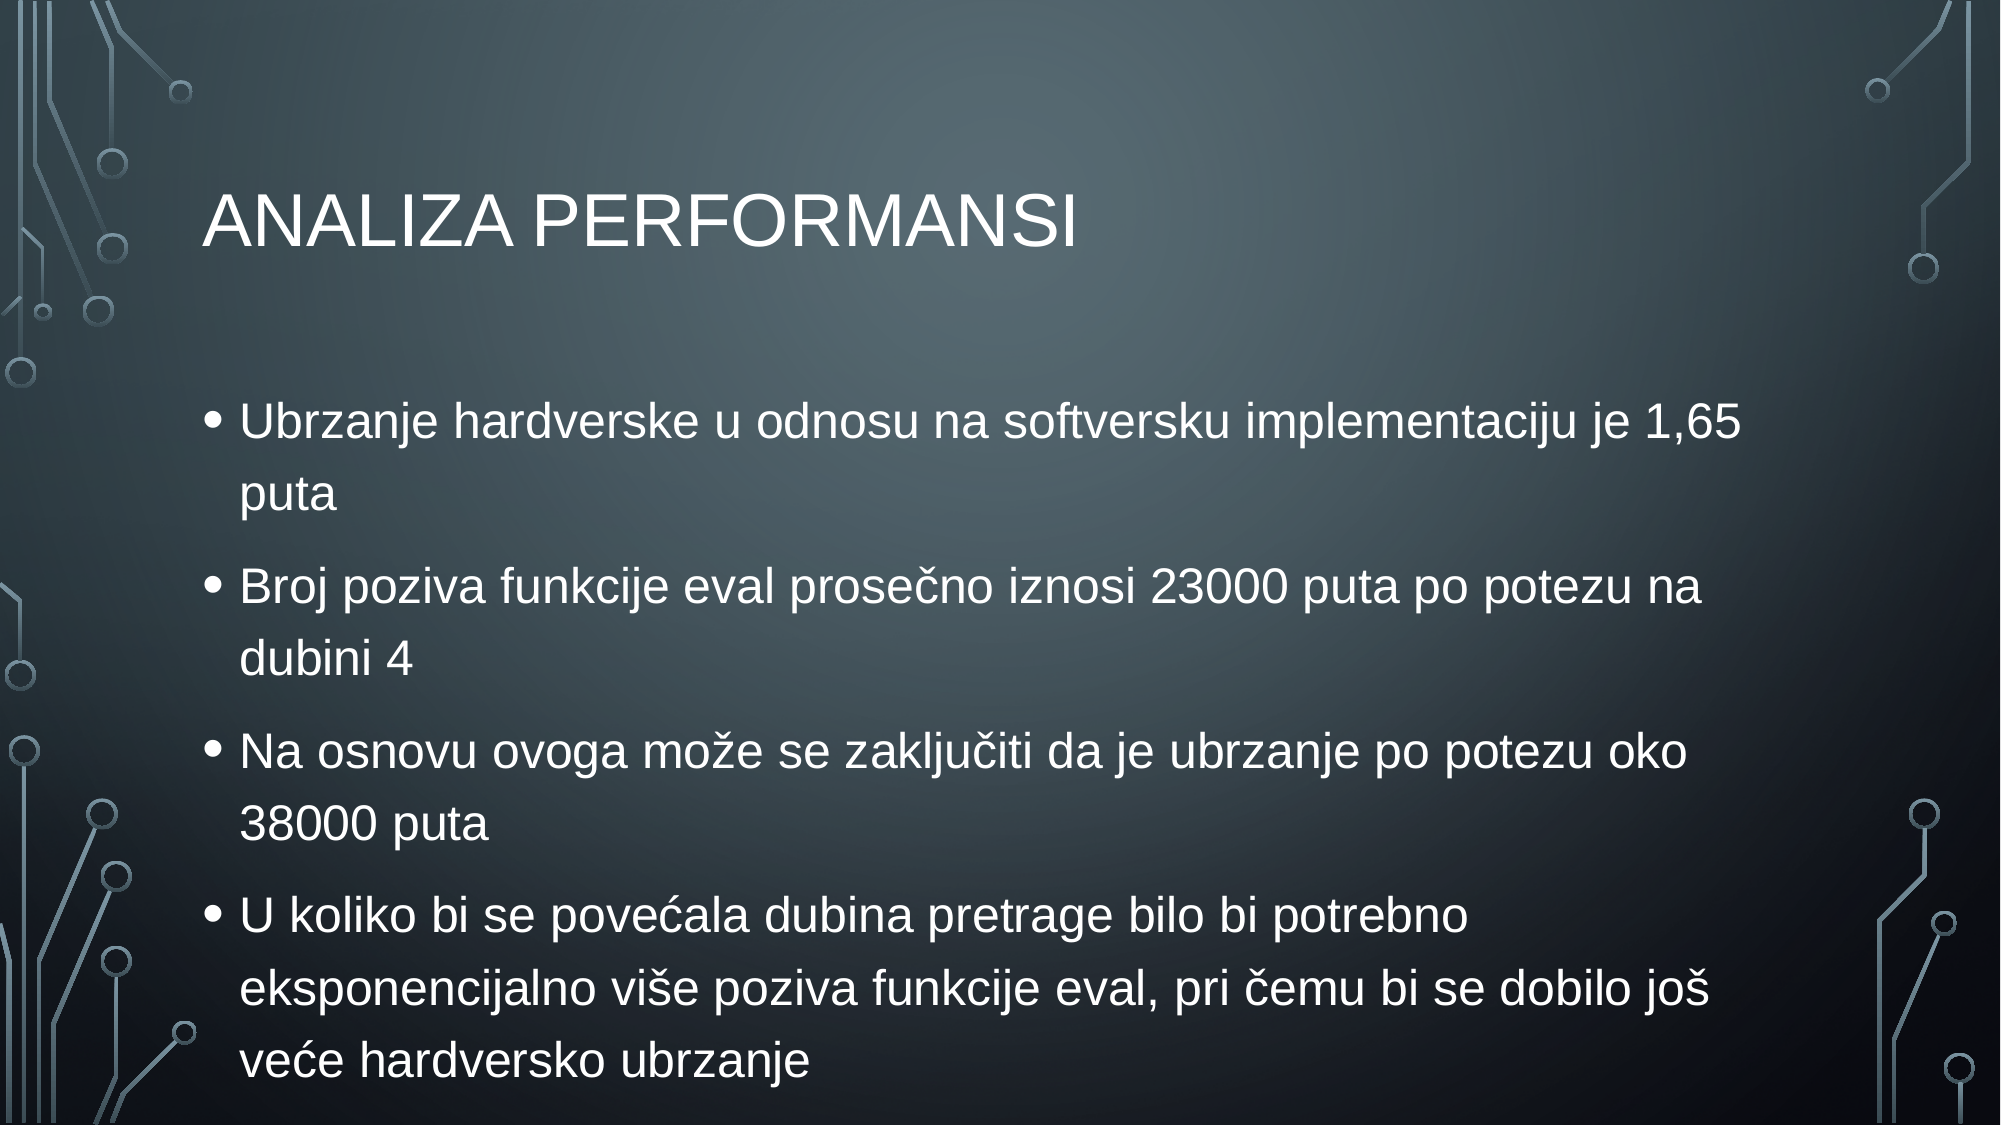

# analiza Performansi
Ubrzanje hardverske u odnosu na softversku implementaciju je 1,65 puta
Broj poziva funkcije eval prosečno iznosi 23000 puta po potezu na dubini 4
Na osnovu ovoga može se zaključiti da je ubrzanje po potezu oko 38000 puta
U koliko bi se povećala dubina pretrage bilo bi potrebno eksponencijalno više poziva funkcije eval, pri čemu bi se dobilo još veće hardversko ubrzanje